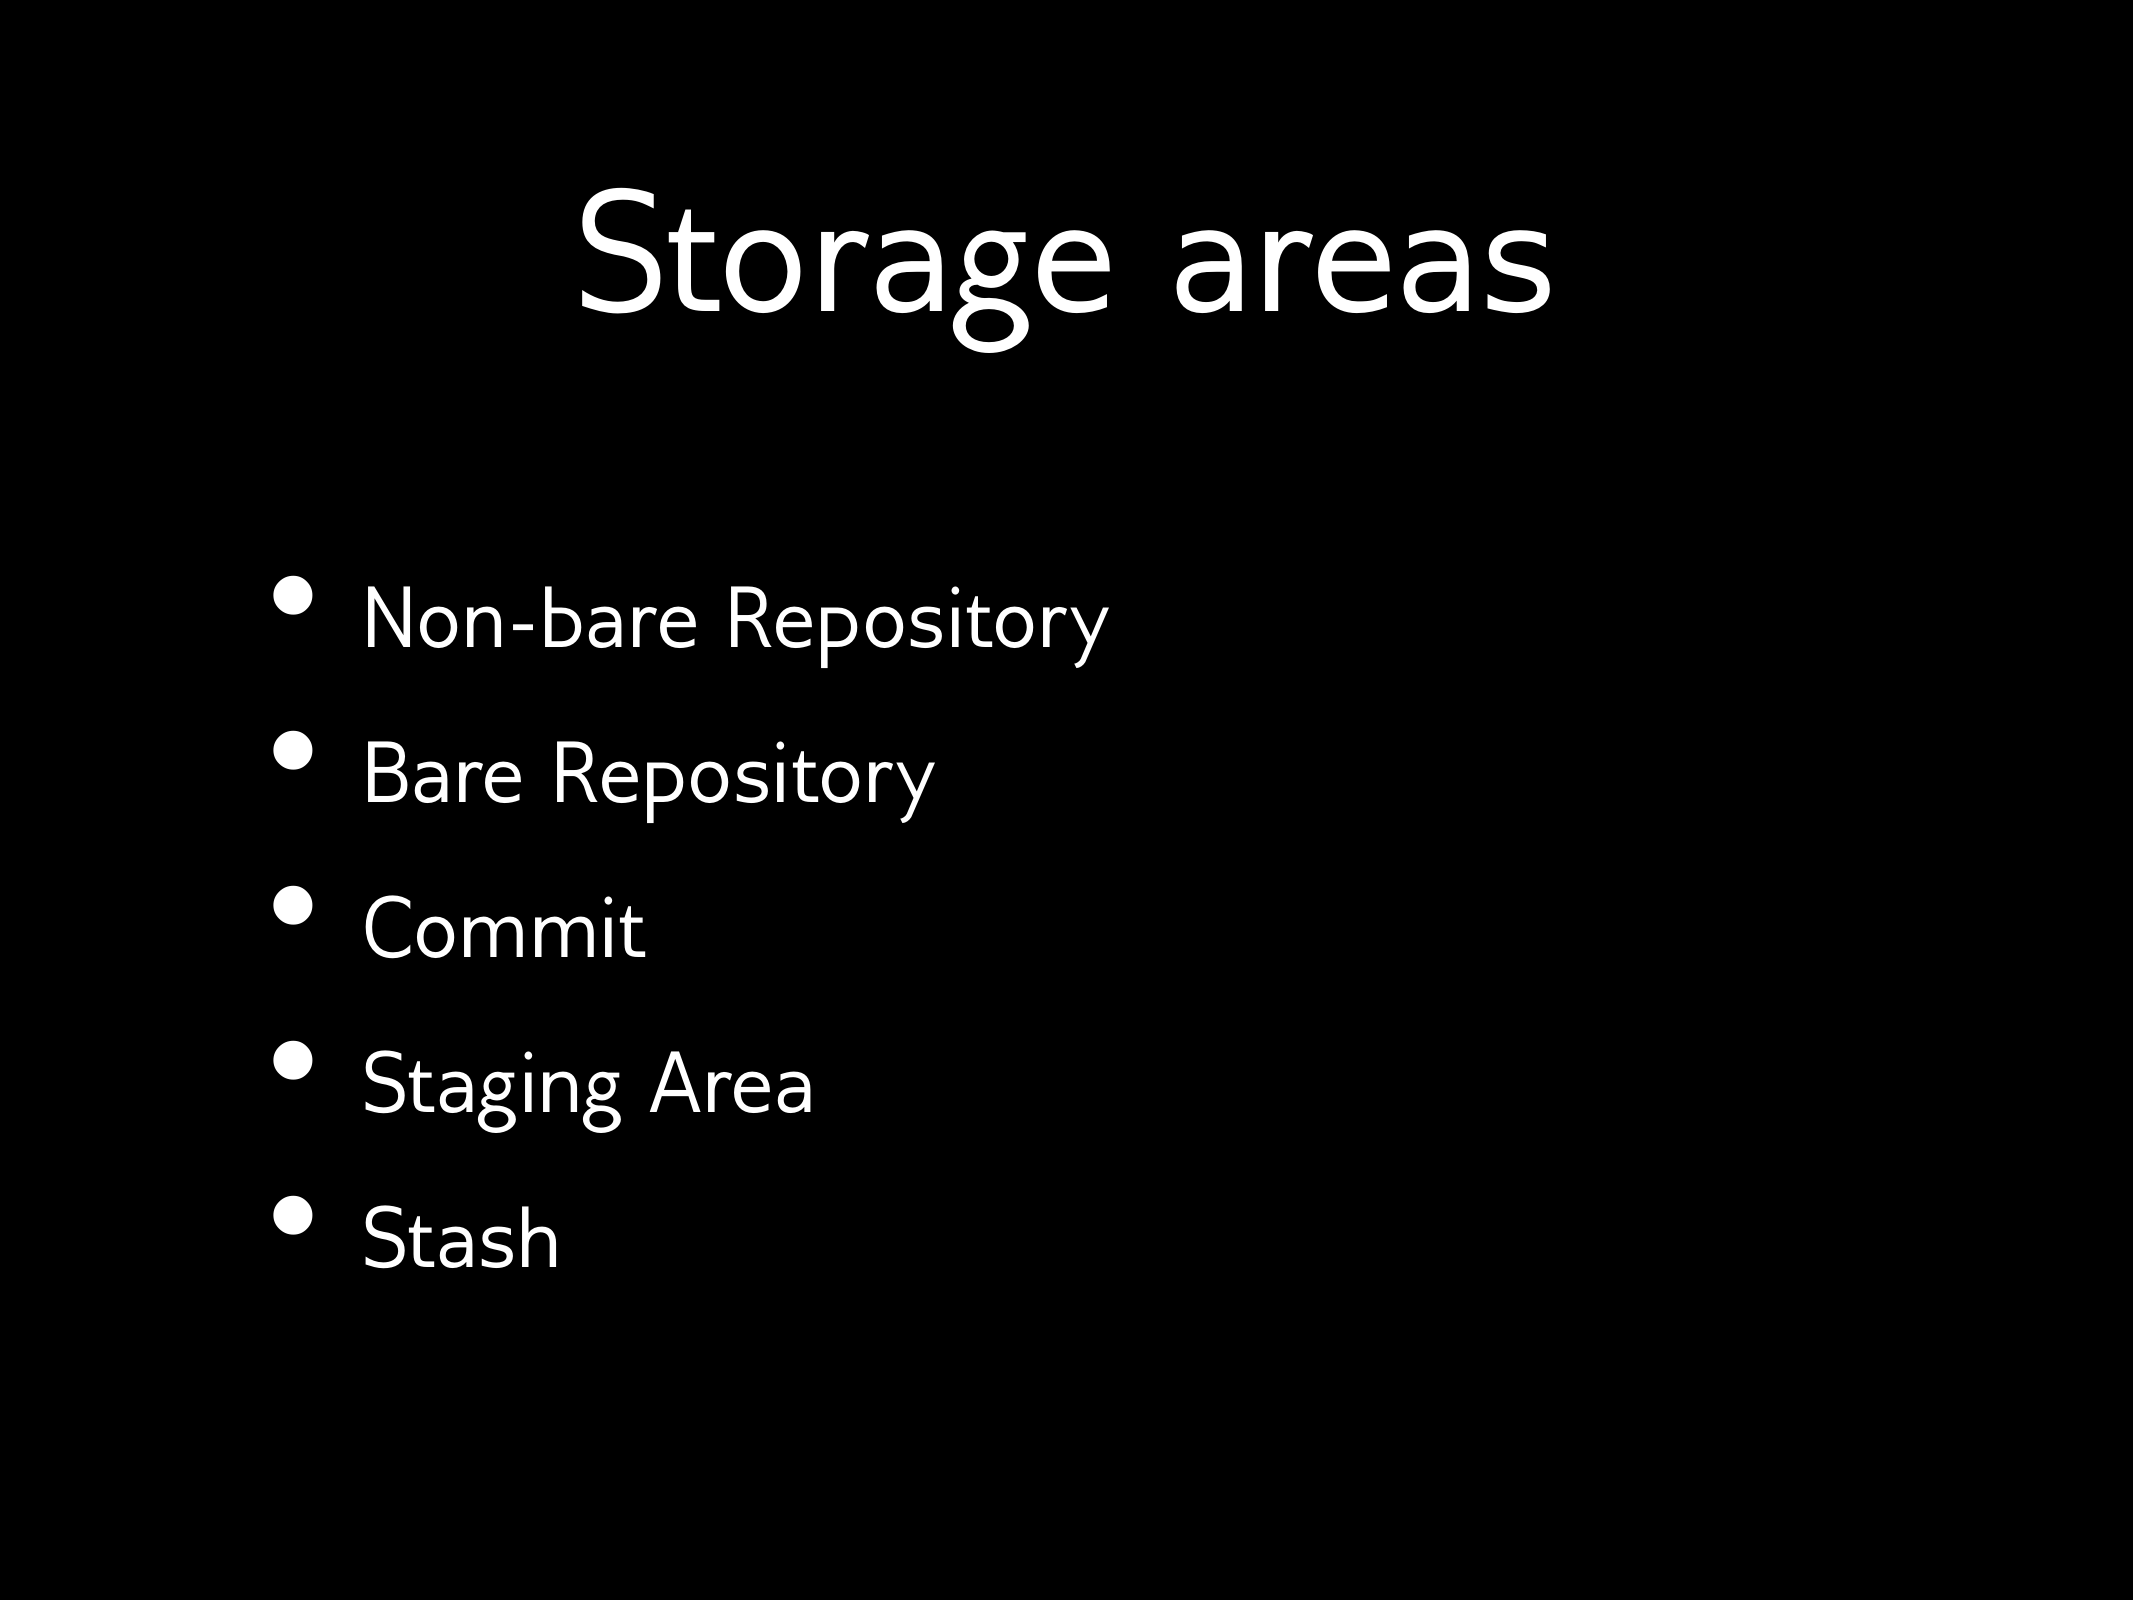

# Storage areas
Non-bare Repository
Bare Repository
Commit
Staging Area
Stash